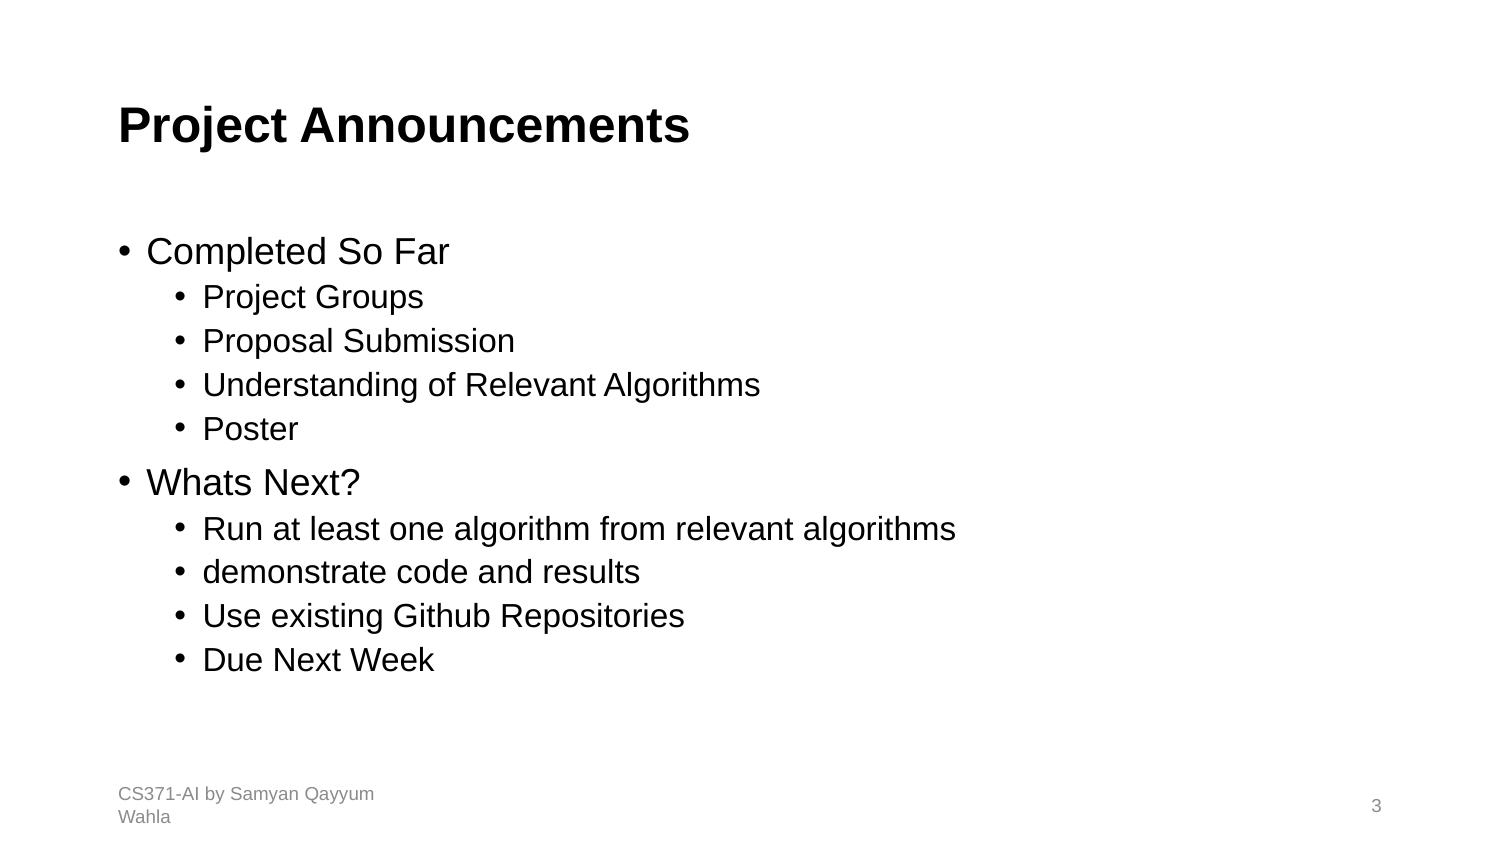

# Project Announcements
Completed So Far
Project Groups
Proposal Submission
Understanding of Relevant Algorithms
Poster
Whats Next?
Run at least one algorithm from relevant algorithms
demonstrate code and results
Use existing Github Repositories
Due Next Week
CS371-AI by Samyan Qayyum Wahla
3